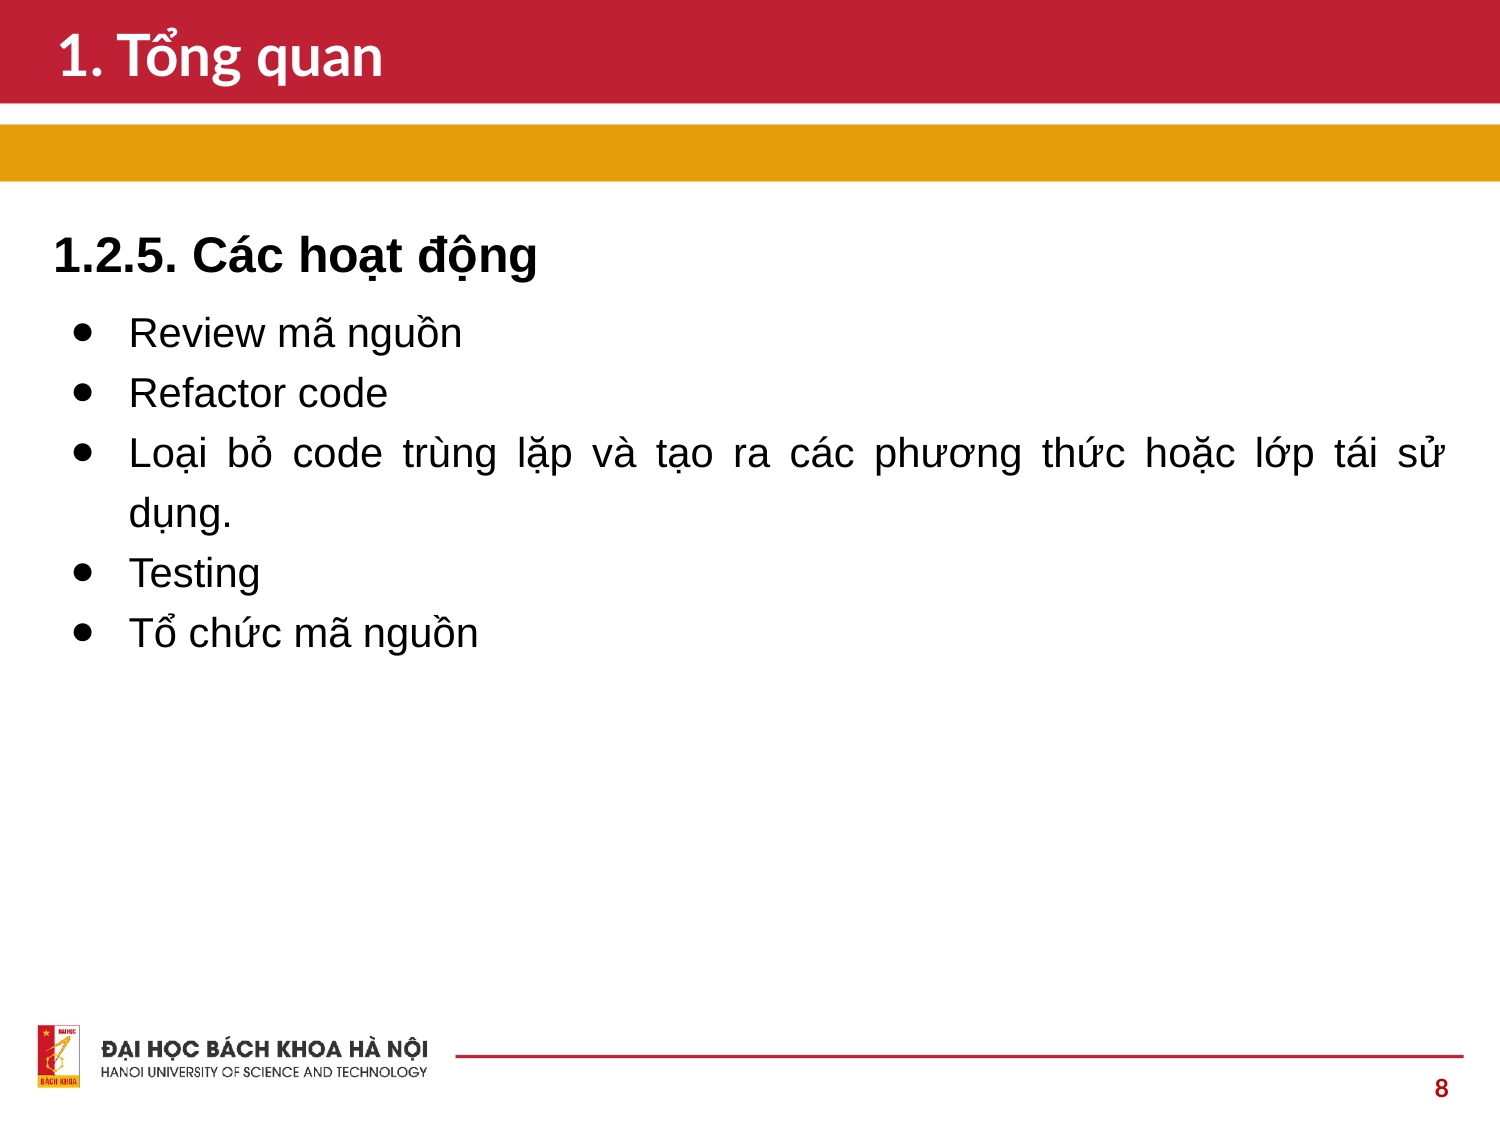

# 1. Tổng quan
1.2.5. Các hoạt động
Review mã nguồn
Refactor code
Loại bỏ code trùng lặp và tạo ra các phương thức hoặc lớp tái sử dụng.
Testing
Tổ chức mã nguồn
8